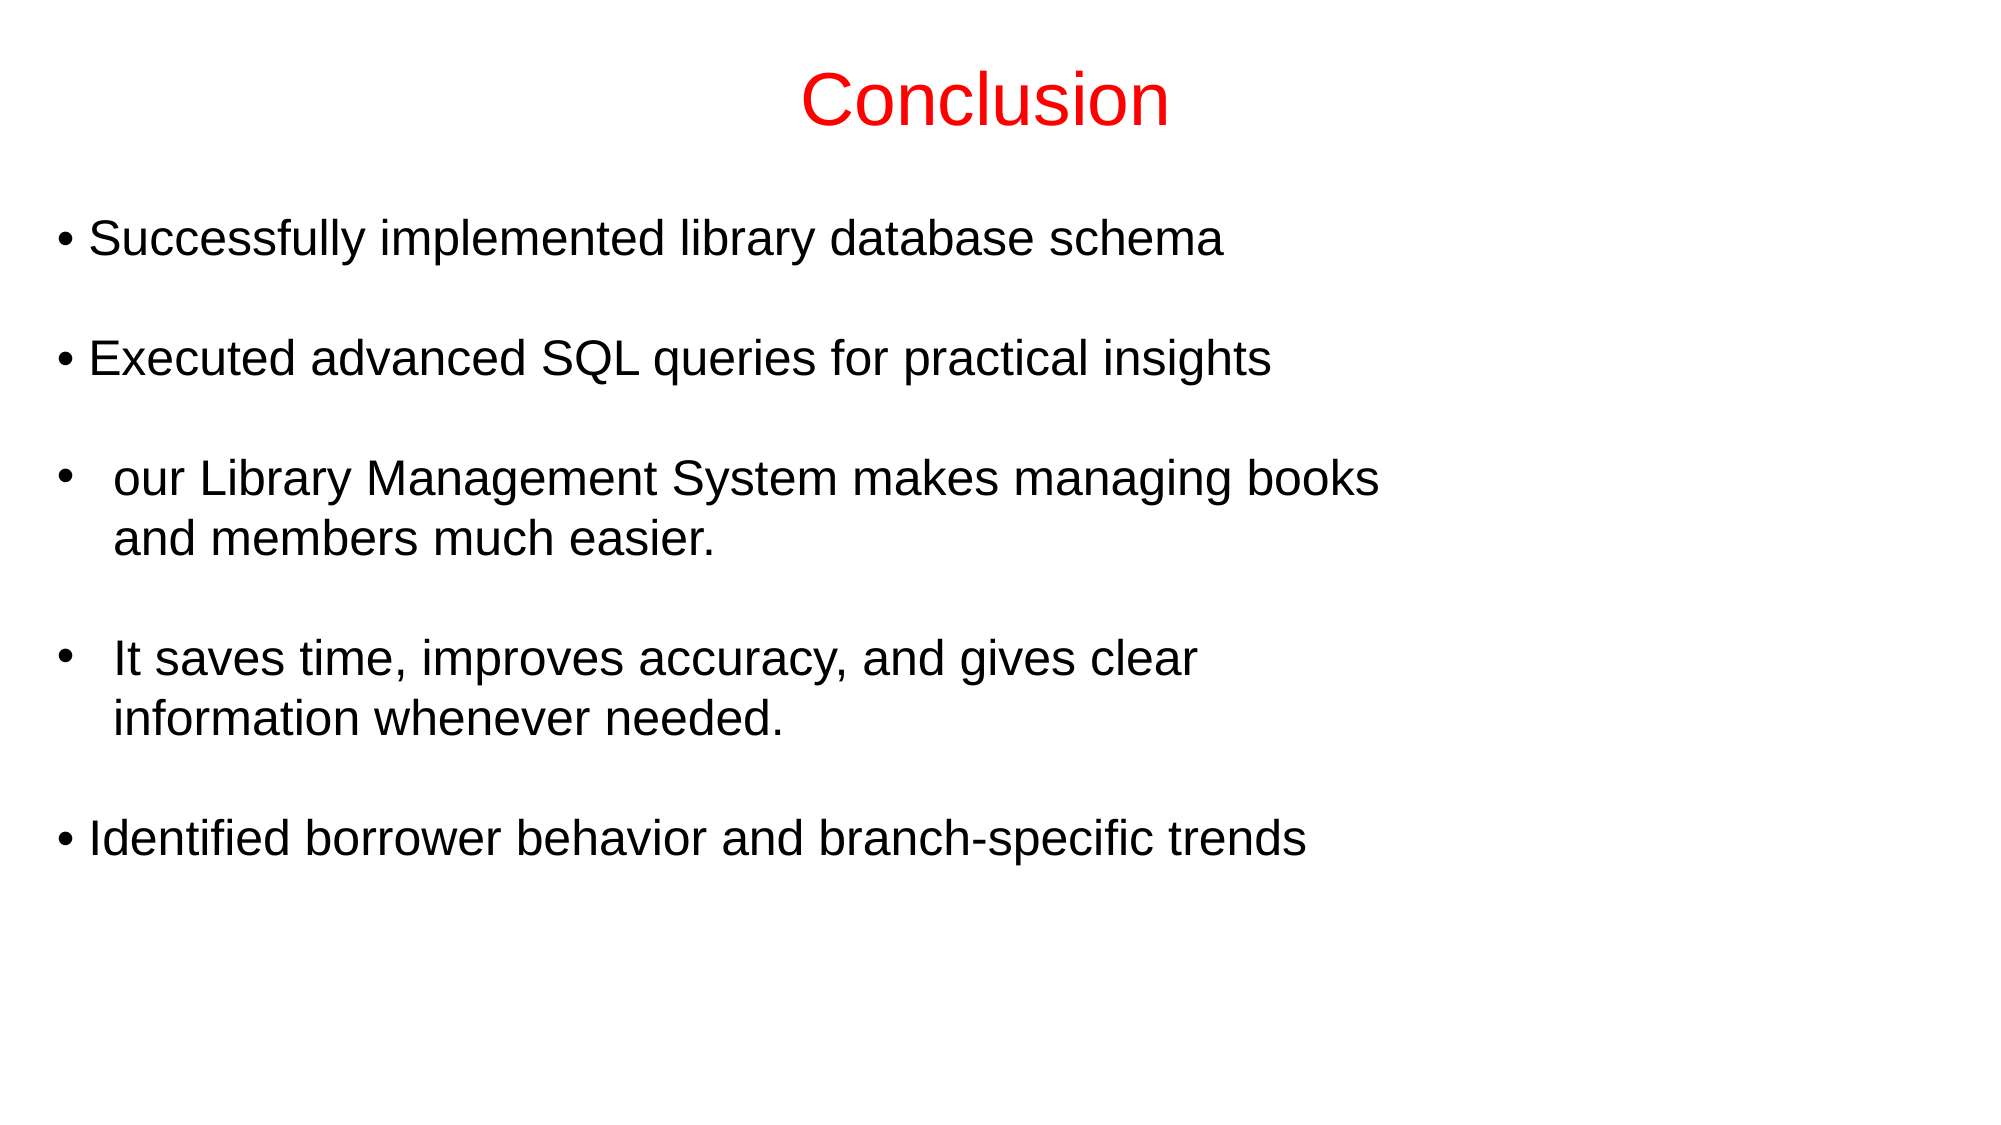

Conclusion
• Successfully implemented library database schema

• Executed advanced SQL queries for practical insights

our Library Management System makes managing books and members much easier.

It saves time, improves accuracy, and gives clear information whenever needed.

• Identified borrower behavior and branch-specific trends